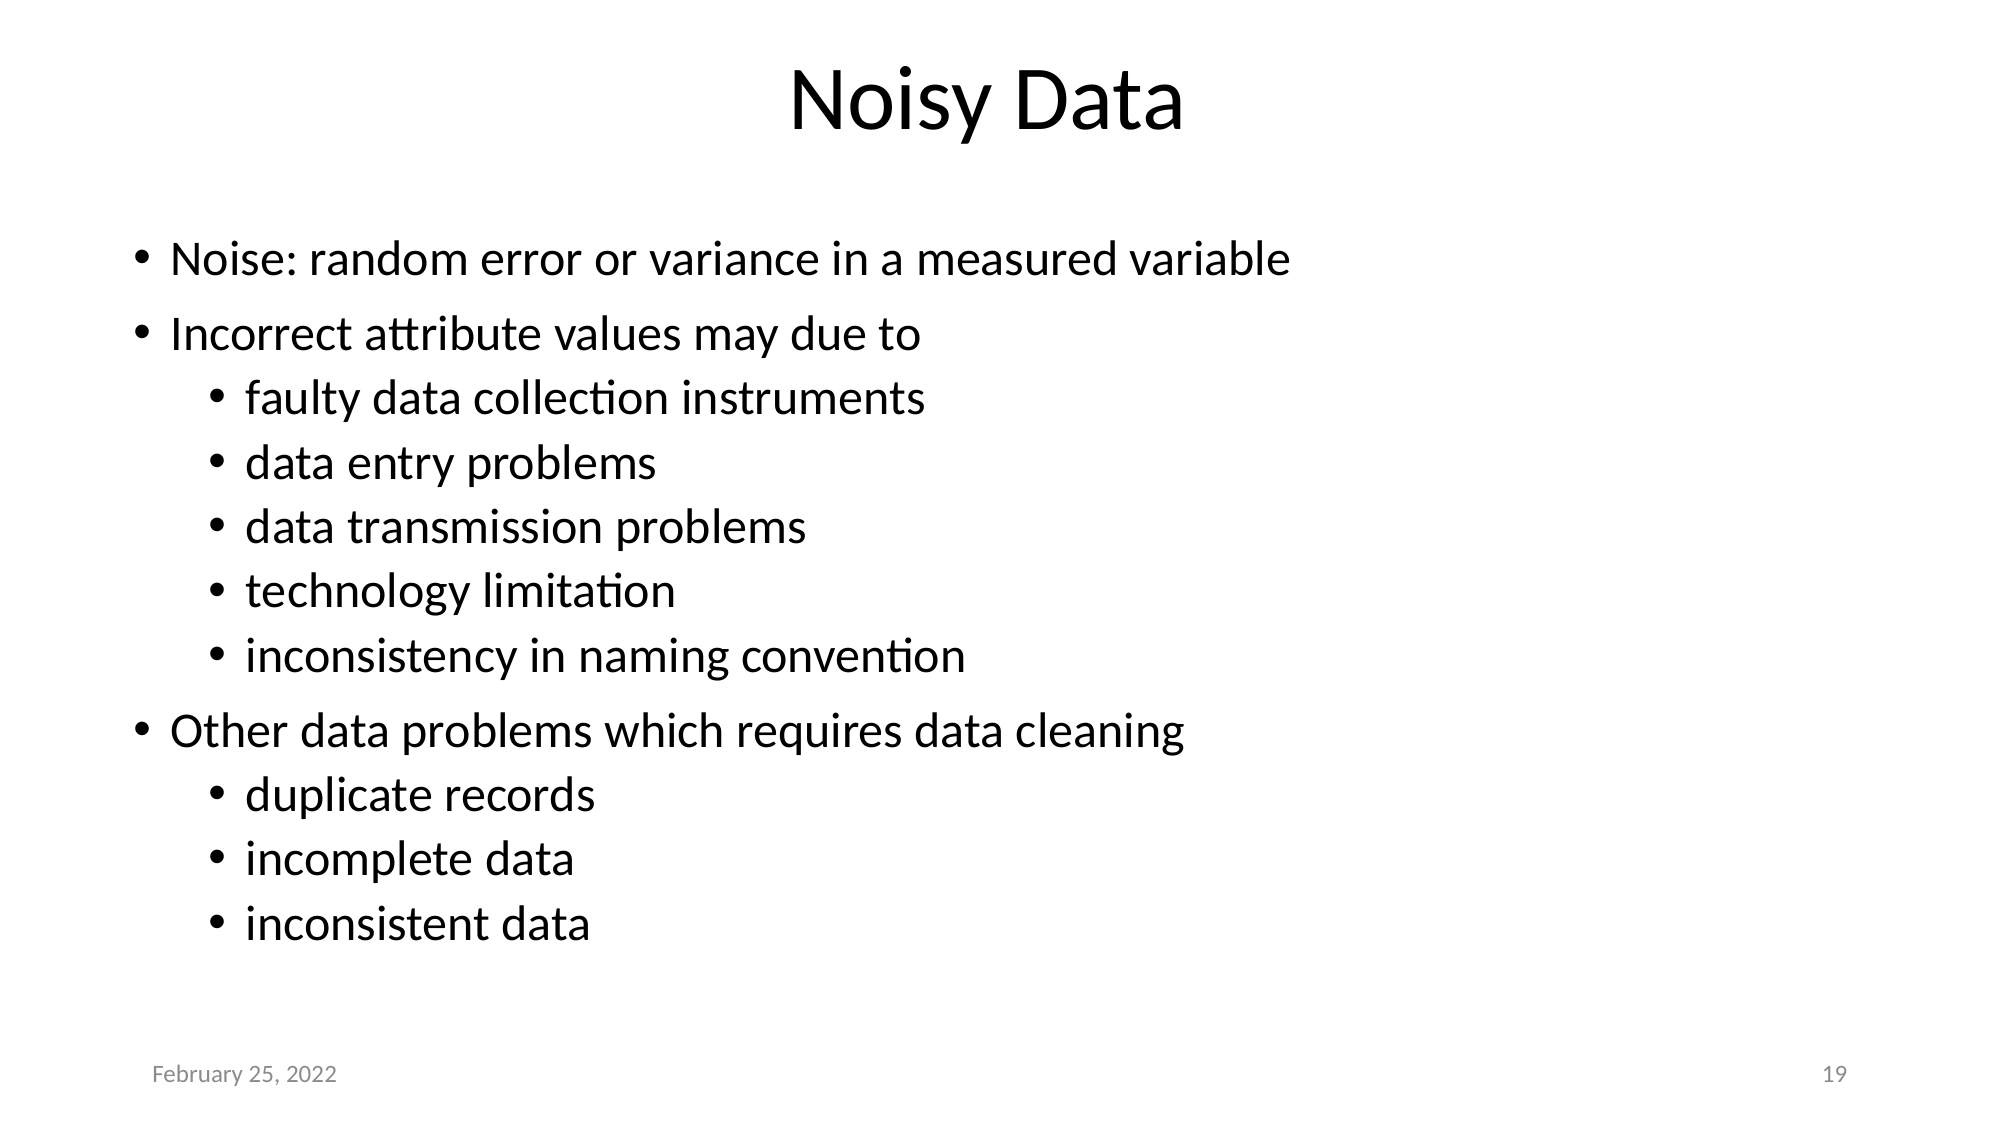

# Noisy Data
Noise: random error or variance in a measured variable
Incorrect attribute values may due to
faulty data collection instruments
data entry problems
data transmission problems
technology limitation
inconsistency in naming convention
Other data problems which requires data cleaning
duplicate records
incomplete data
inconsistent data
February 25, 2022
19